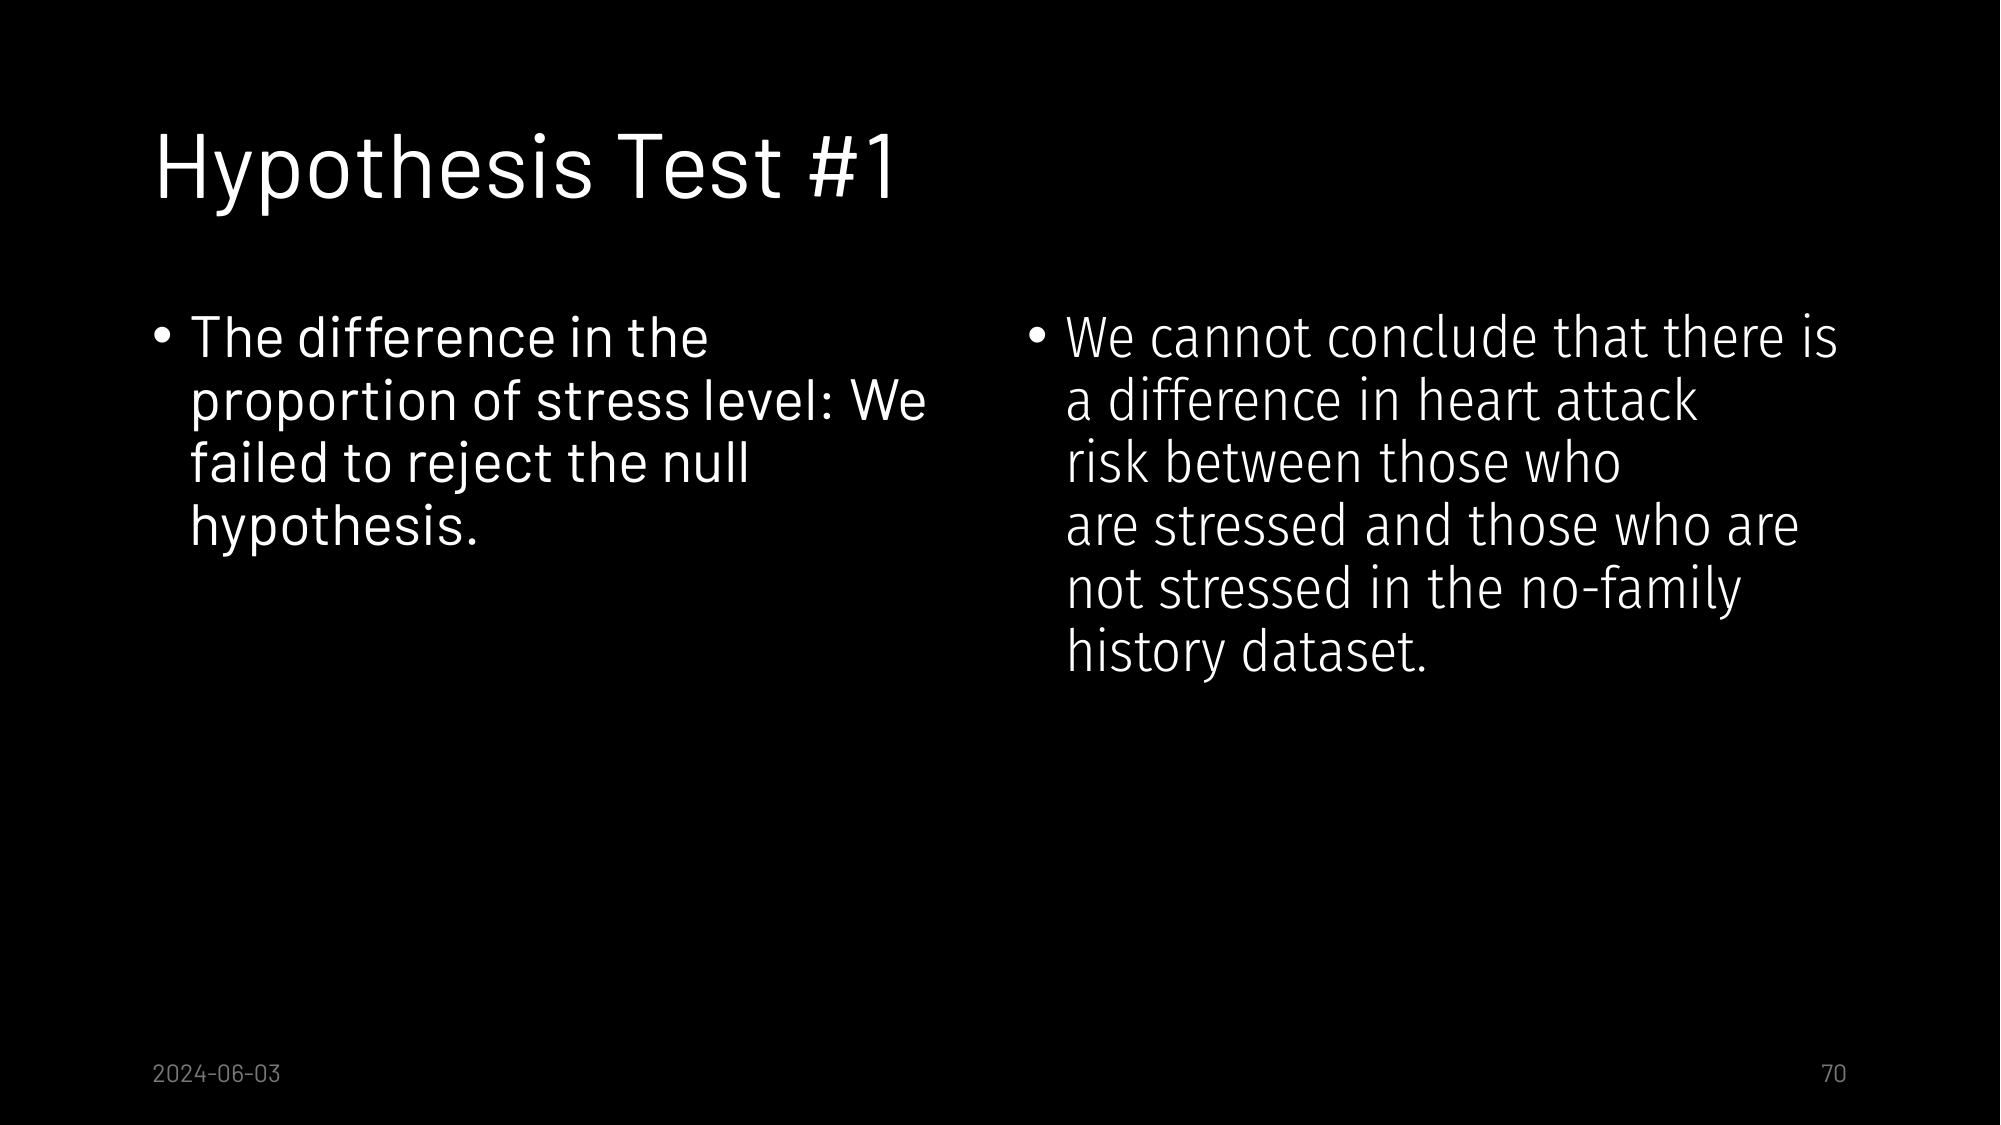

# Hypothesis Test #1
The difference in the proportion of stress level: We failed to reject the null hypothesis.
We cannot conclude that there is a difference in heart attack risk between those who are stressed and those who are not stressed in the no-family history dataset.

2024-06-03

70